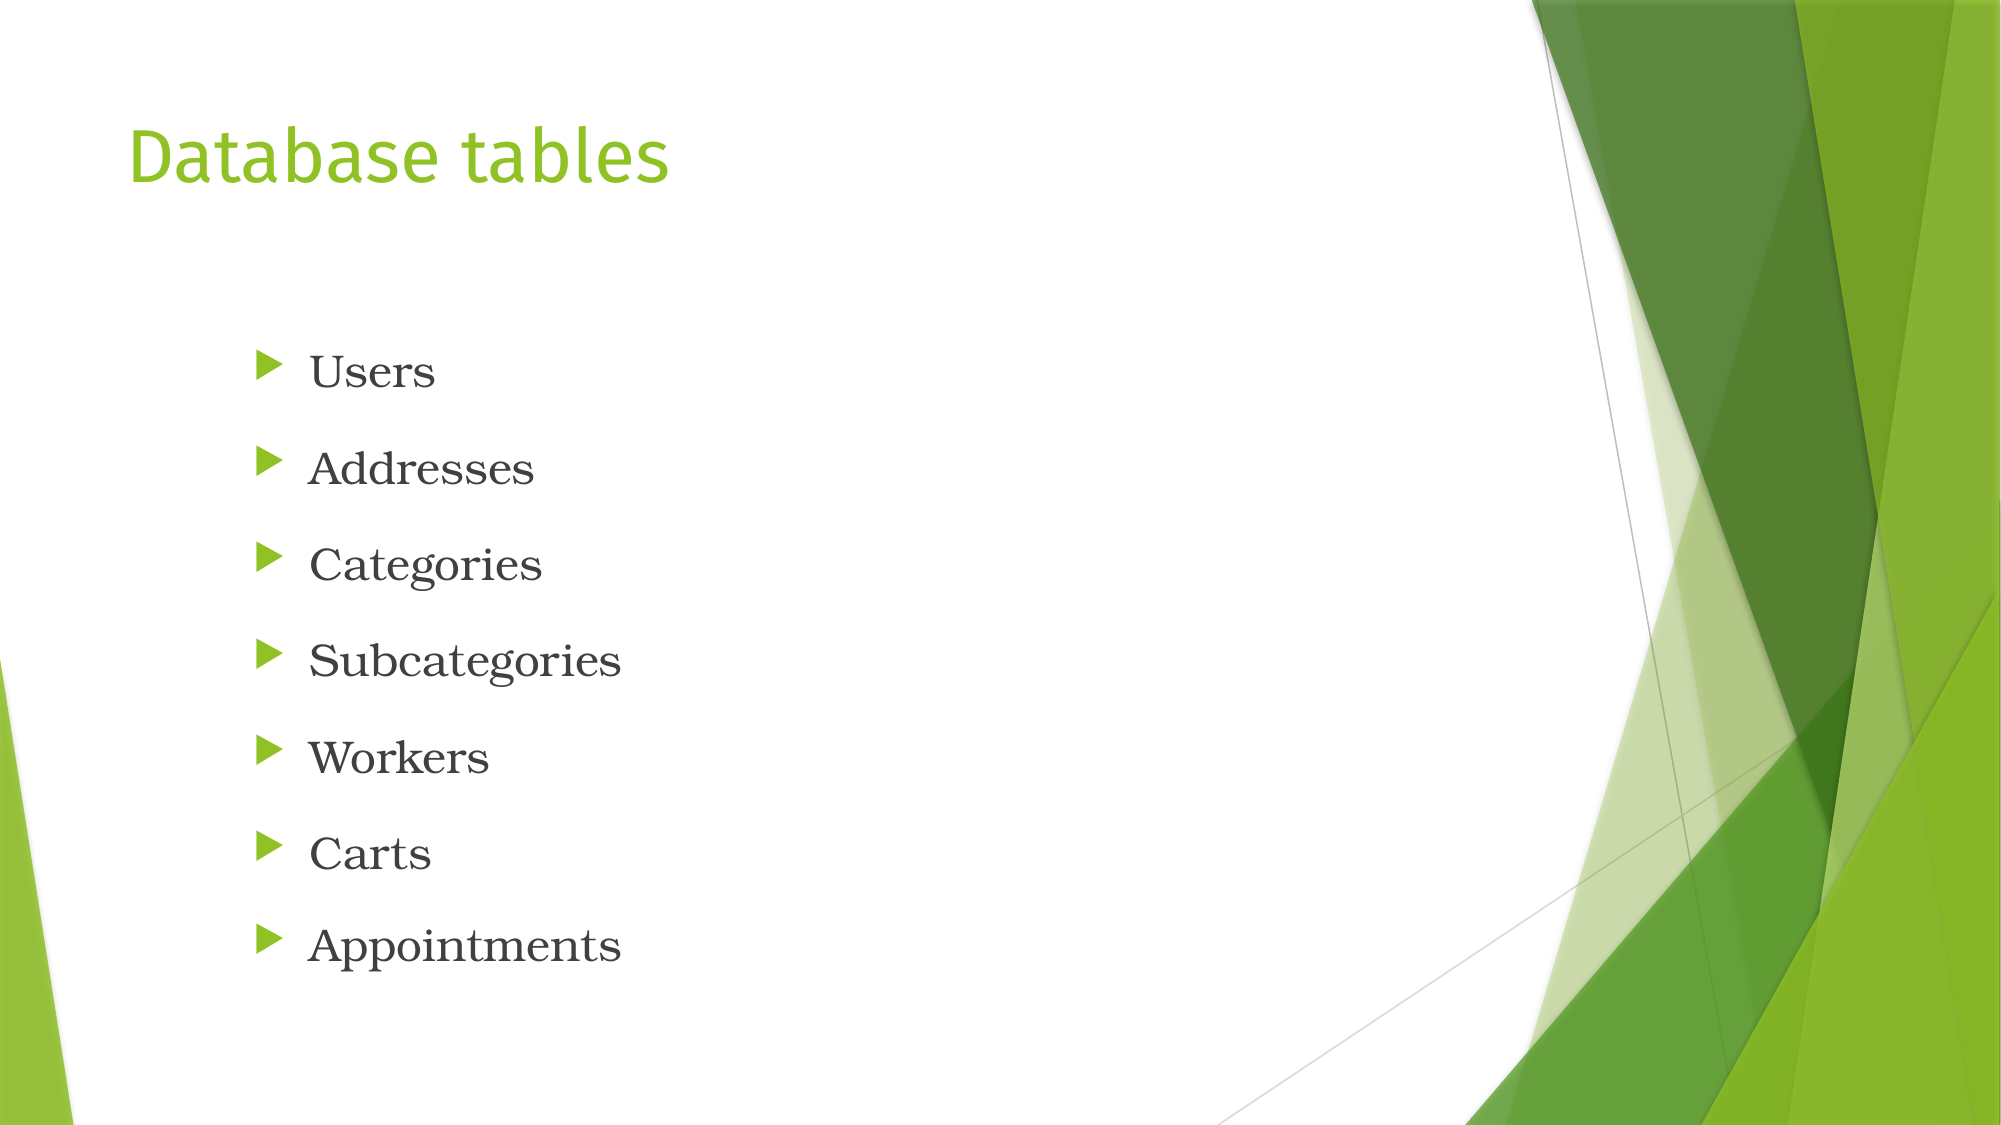

# Database tables
Users
Addresses
Categories
Subcategories
Workers
Carts
Appointments